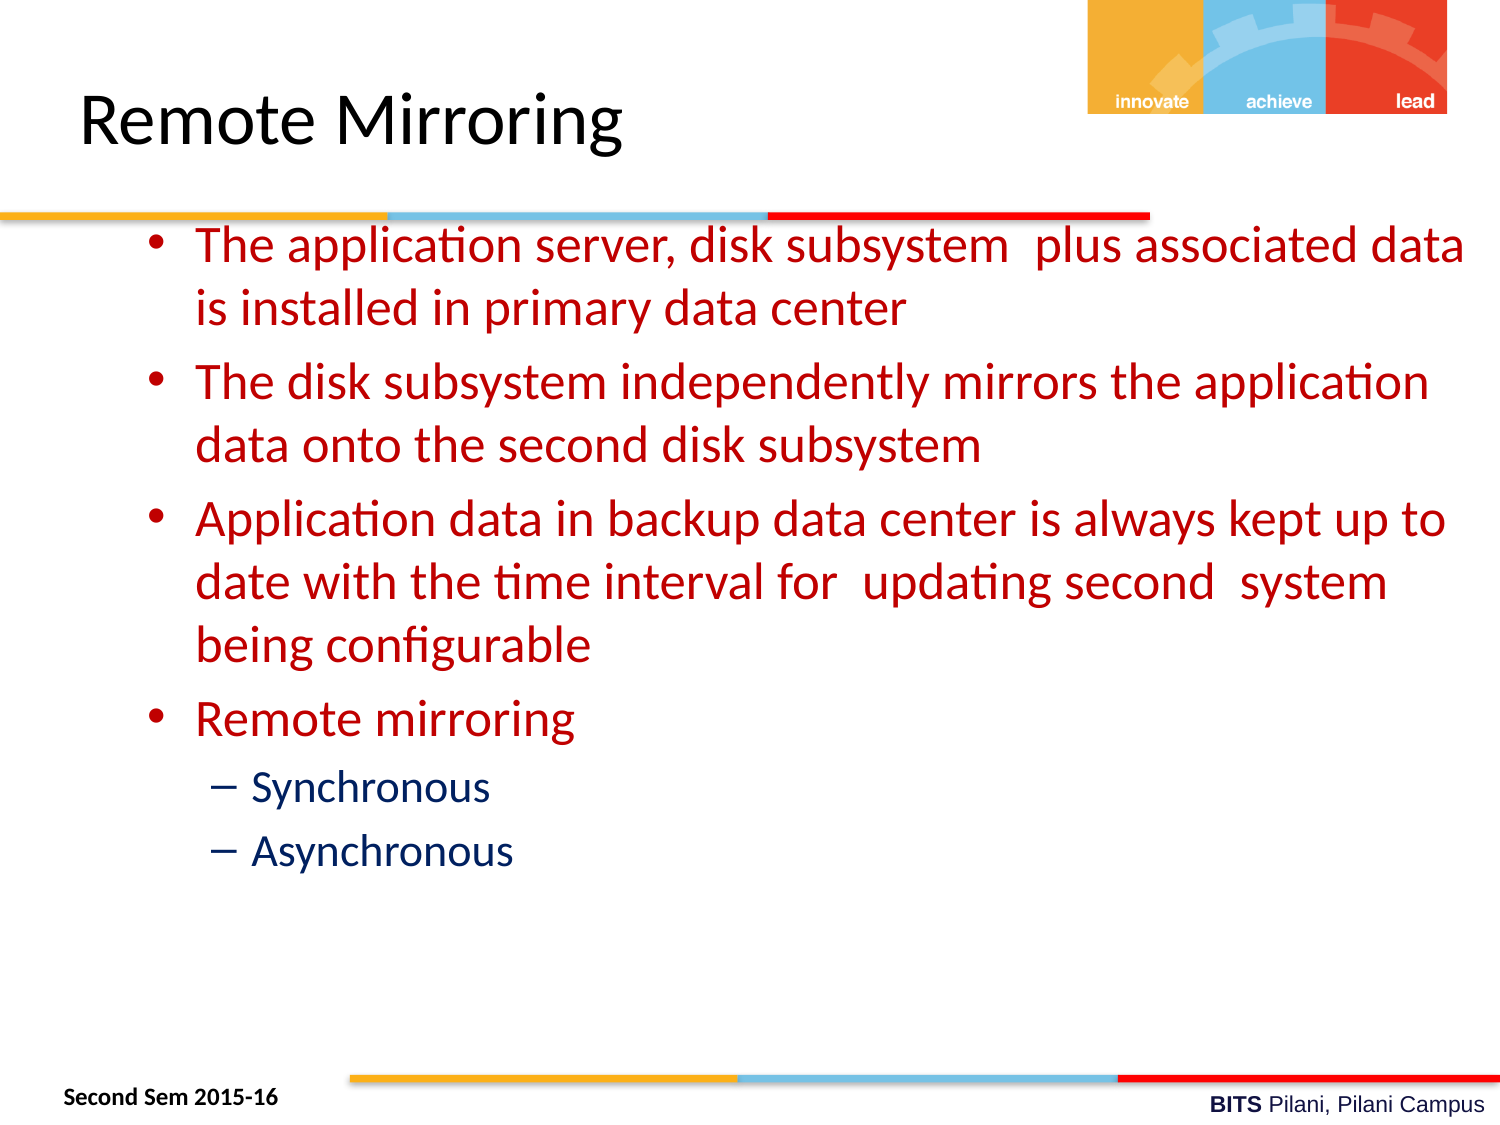

# Remote Mirroring
The application server, disk subsystem  plus associated data is installed in primary data center
The disk subsystem independently mirrors the application data onto the second disk subsystem
Application data in backup data center is always kept up to date with the time interval for  updating second  system being configurable
Remote mirroring
Synchronous
Asynchronous